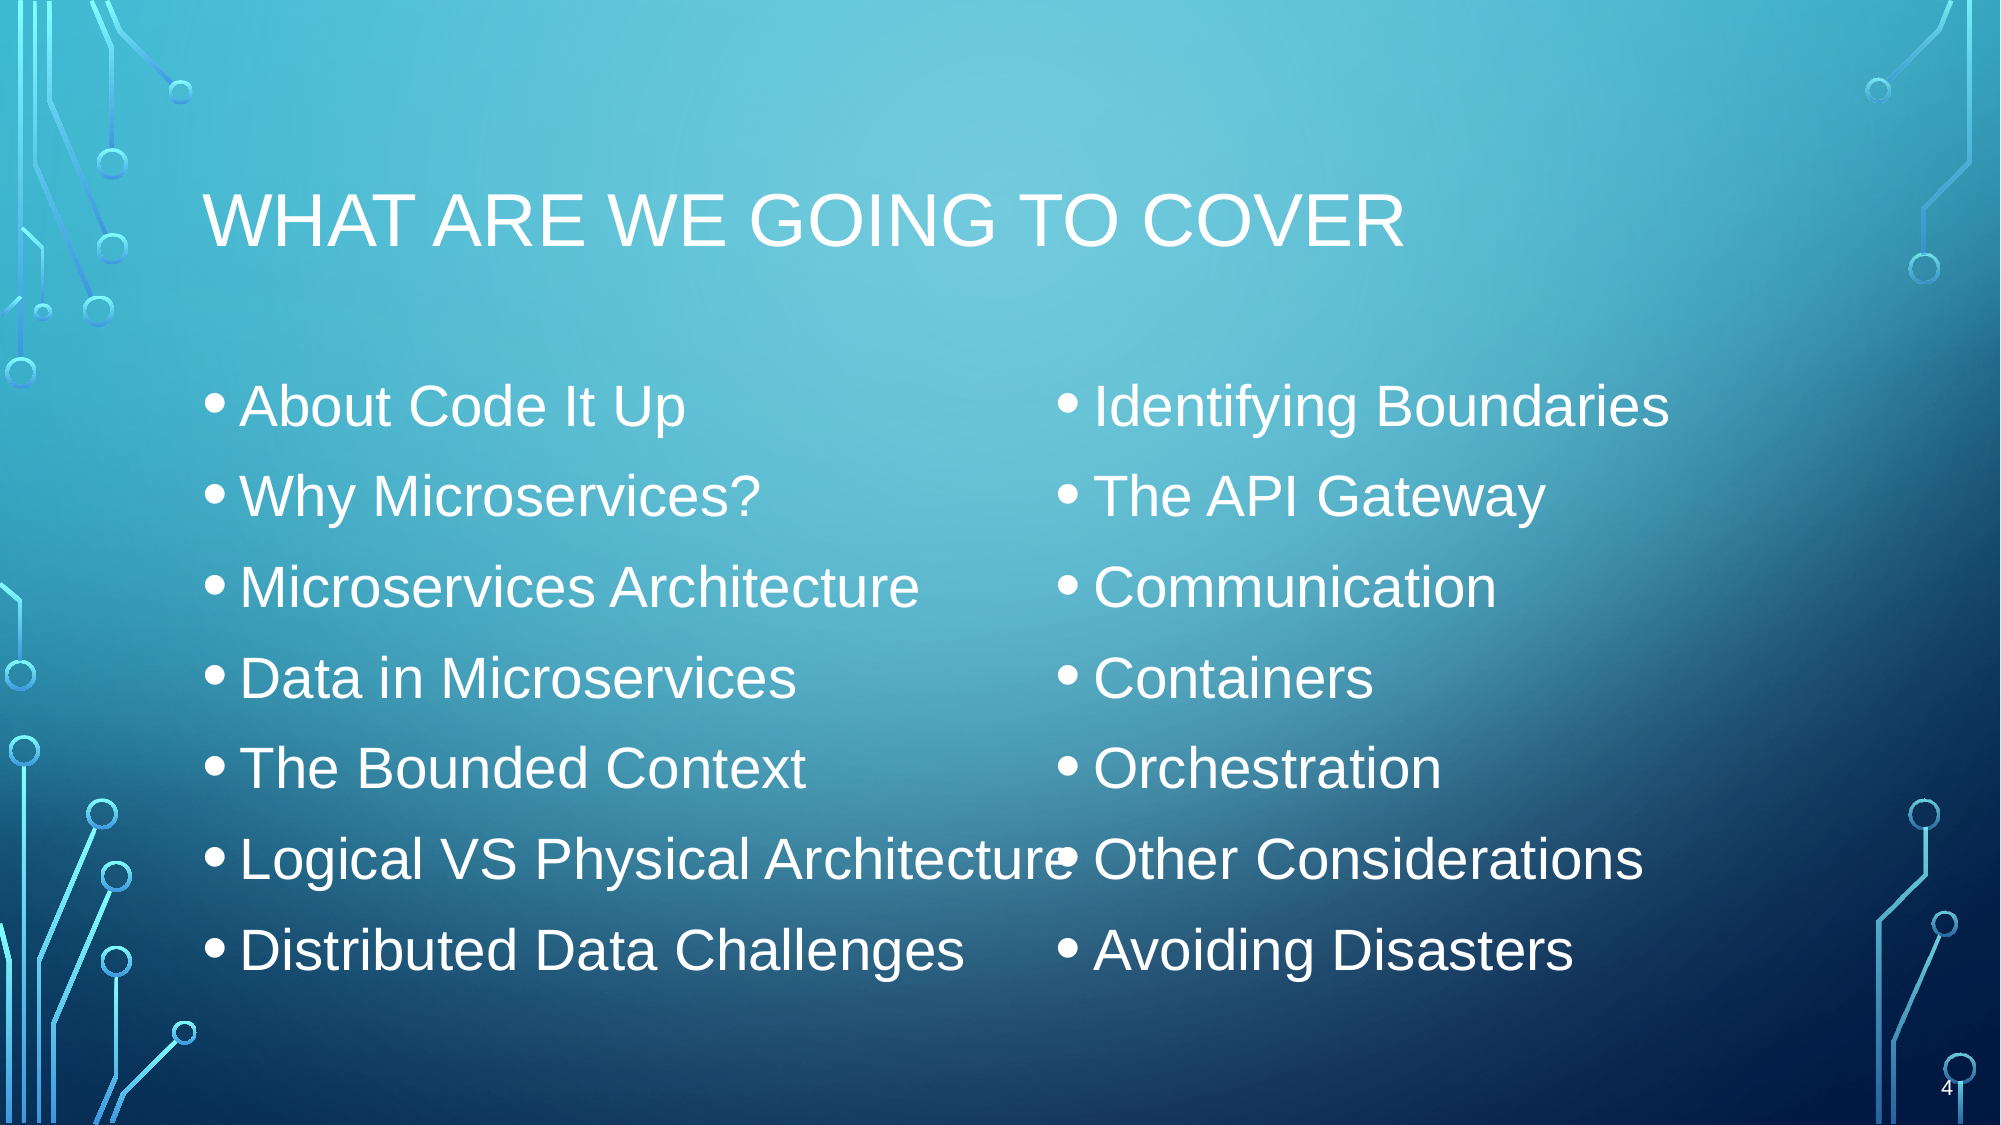

# What Are We Going To COVER
About Code It Up
Why Microservices?
Microservices Architecture
Data in Microservices
The Bounded Context
Logical VS Physical Architecture
Distributed Data Challenges

Identifying Boundaries
The API Gateway
Communication
Containers
Orchestration
Other Considerations
Avoiding Disasters

4